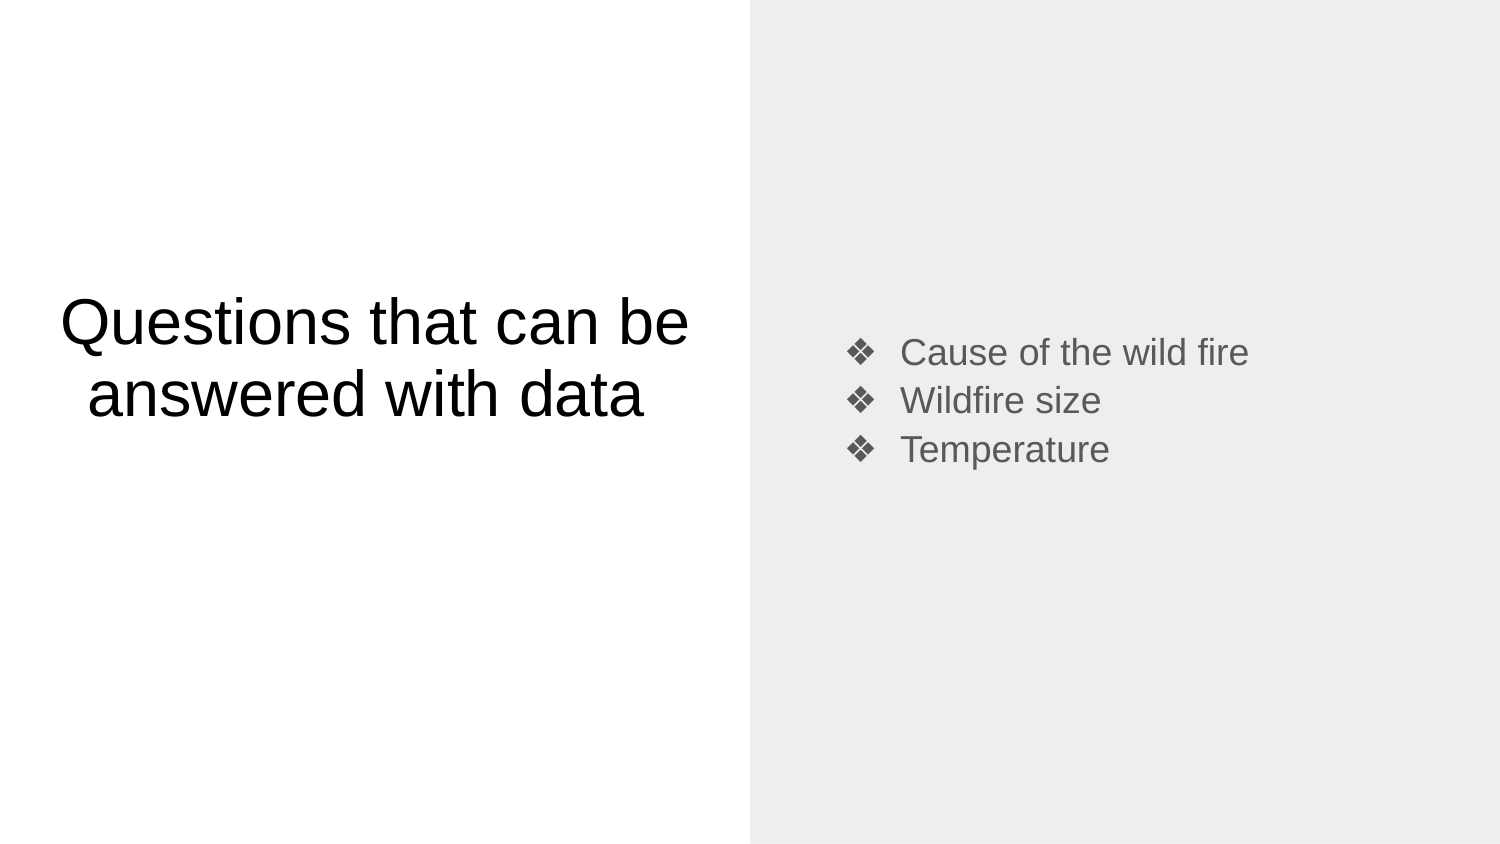

Cause of the wild fire
Wildfire size
Temperature

# Questions that can be answered with data